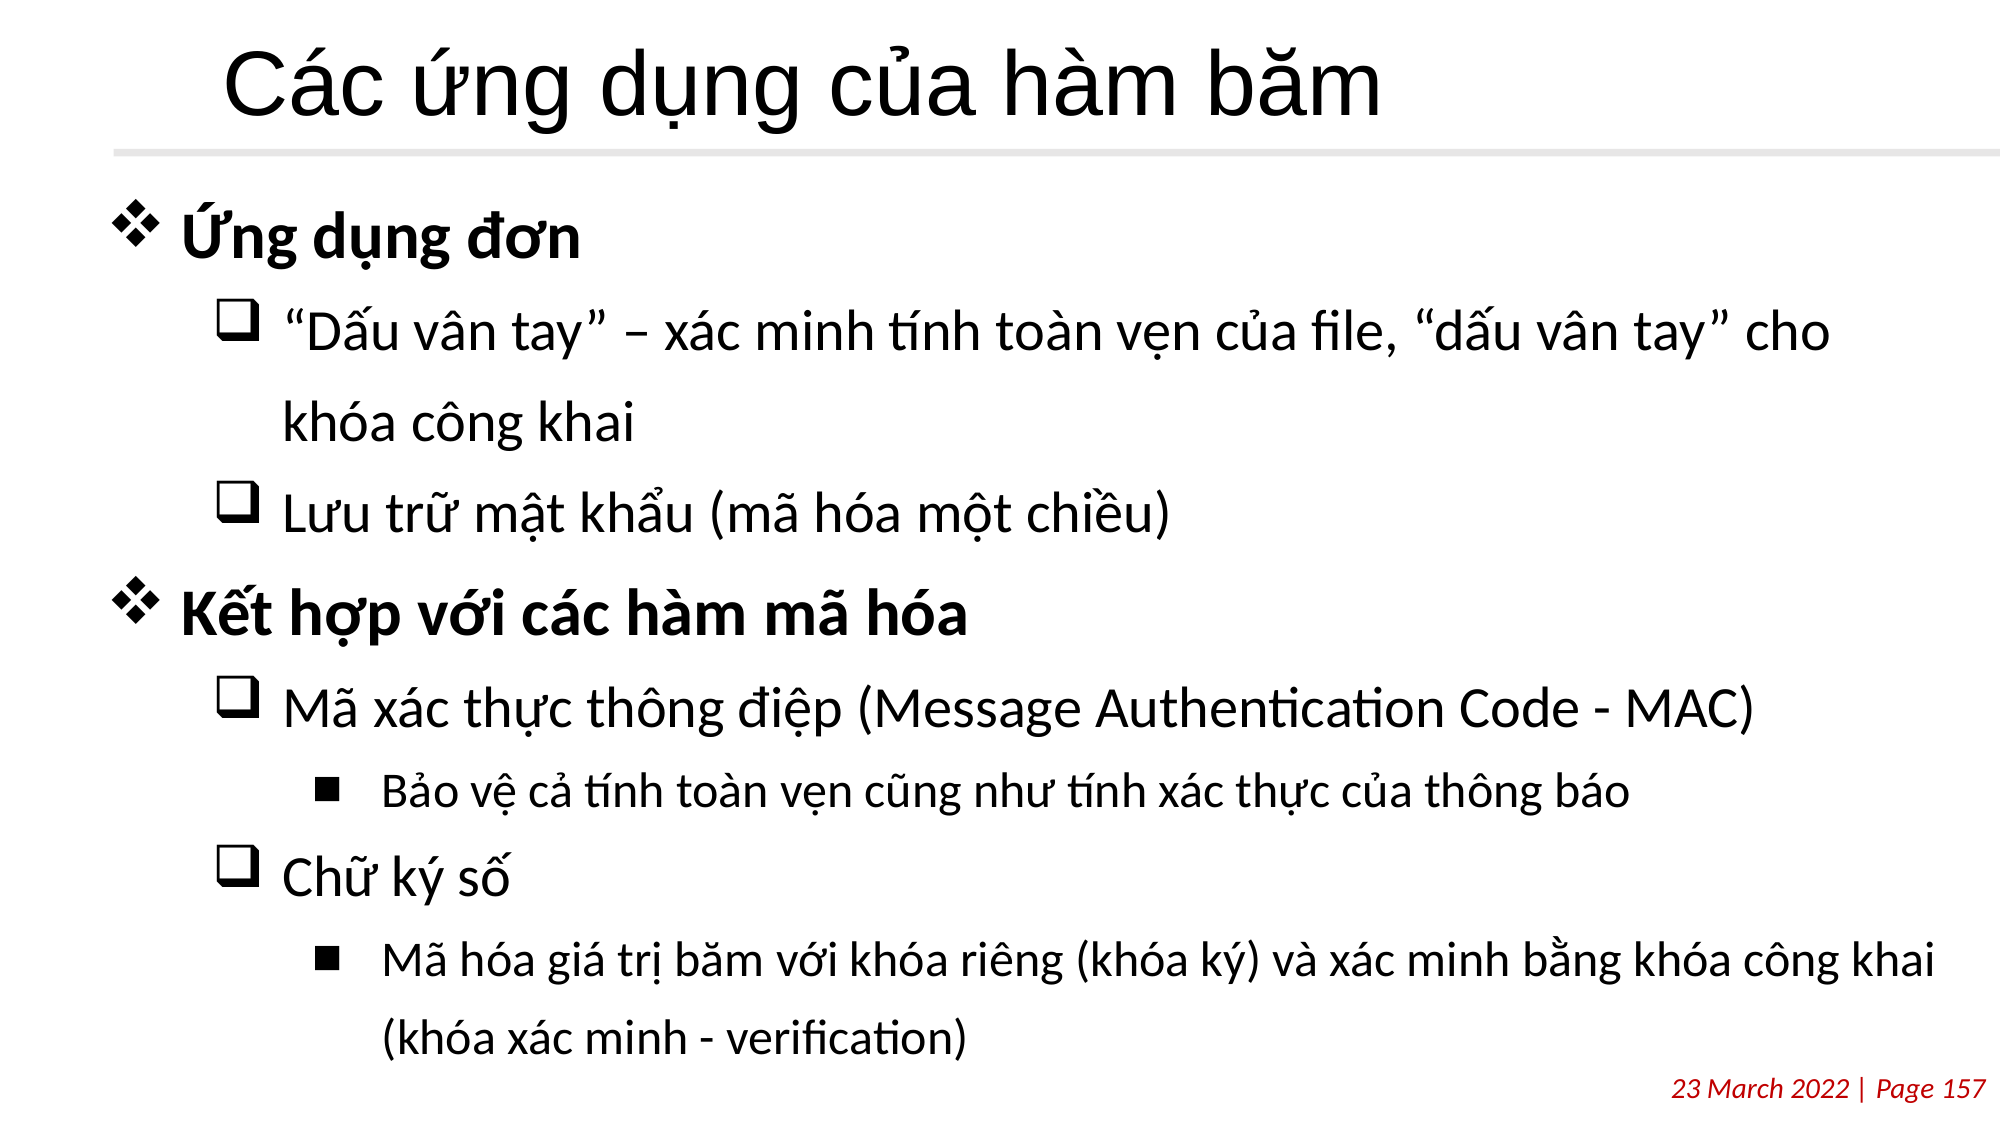

# Các ứng dụng của hàm băm
Ứng dụng đơn
“Dấu vân tay” – xác minh tính toàn vẹn của file, “dấu vân tay” cho khóa công khai
Lưu trữ mật khẩu (mã hóa một chiều)
Kết hợp với các hàm mã hóa
Mã xác thực thông điệp (Message Authentication Code - MAC)
Bảo vệ cả tính toàn vẹn cũng như tính xác thực của thông báo
Chữ ký số
Mã hóa giá trị băm với khóa riêng (khóa ký) và xác minh bằng khóa công khai (khóa xác minh - verification)